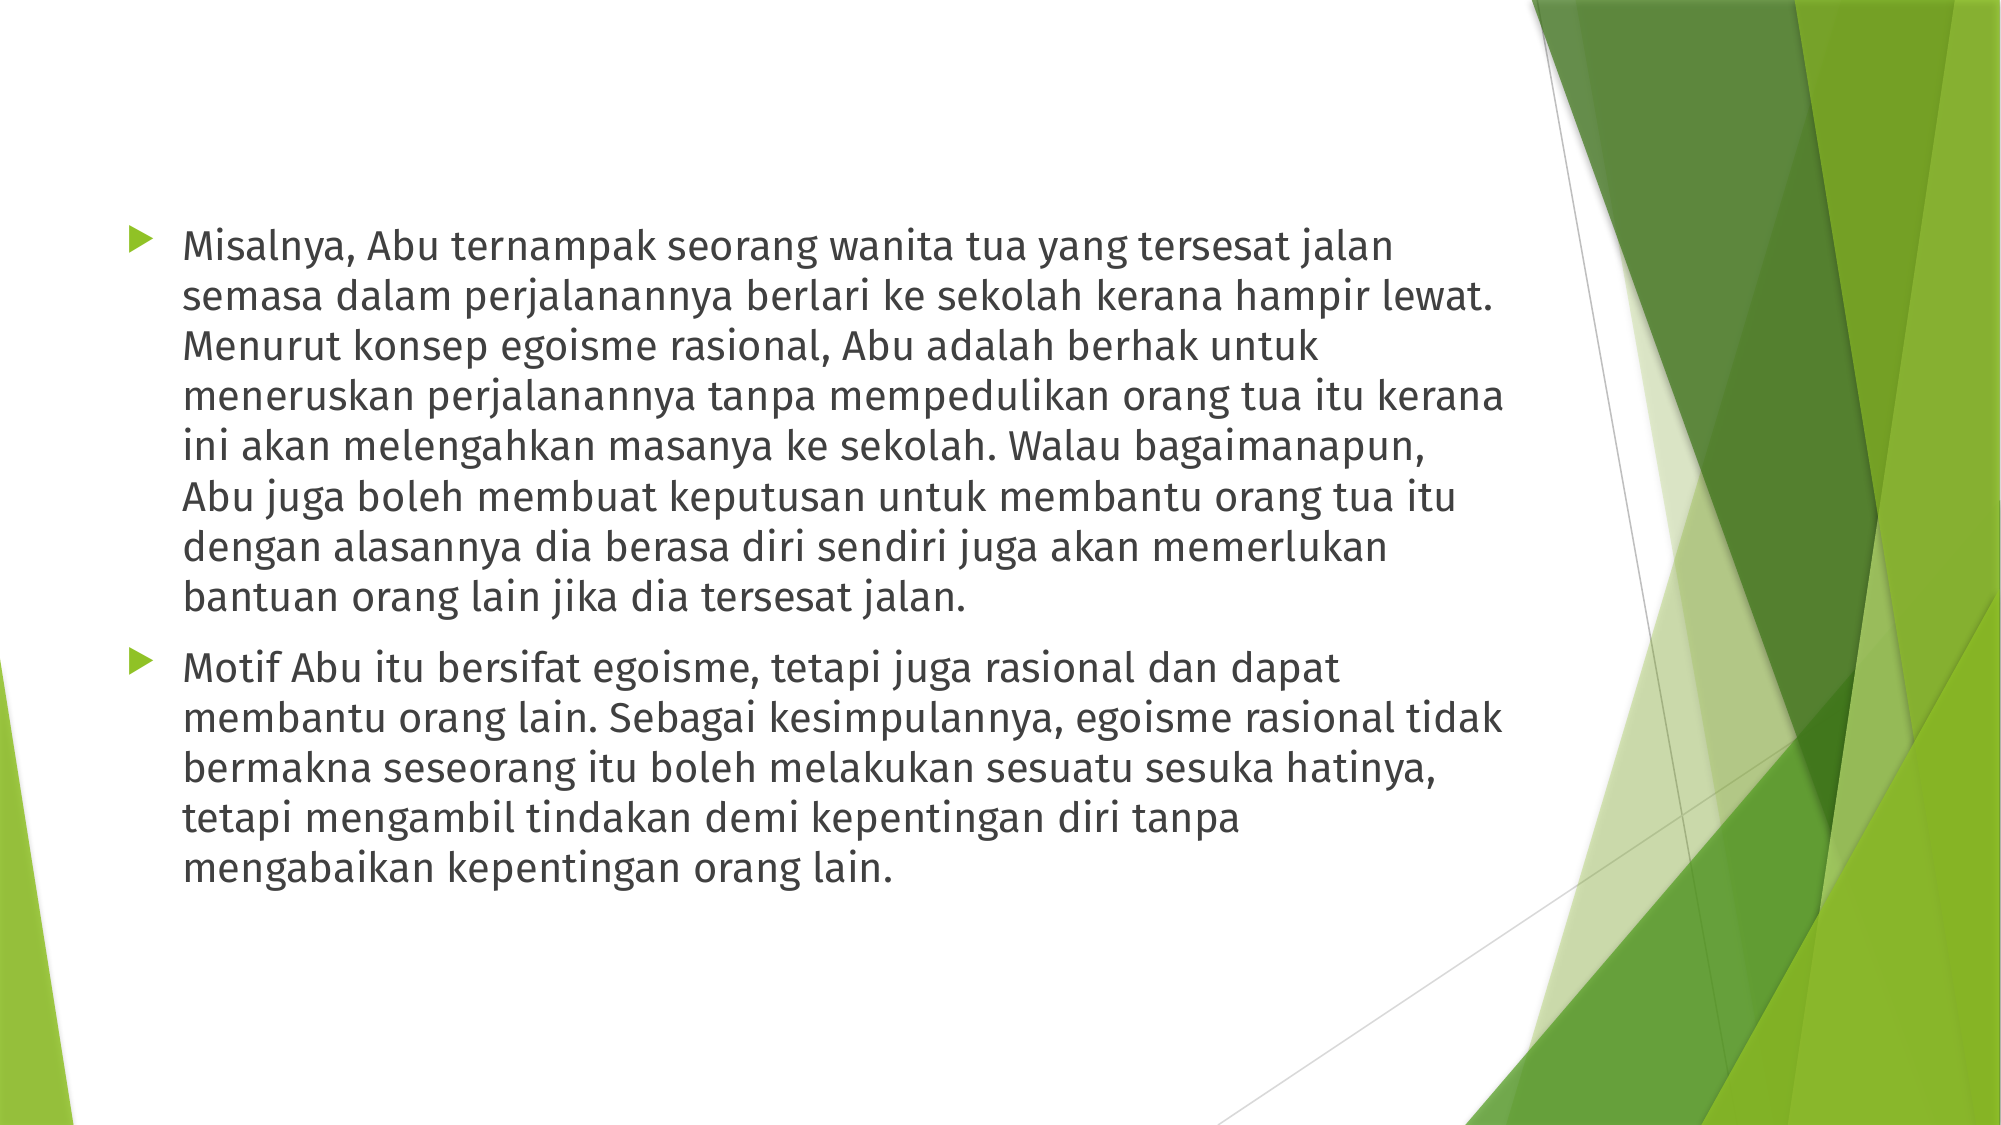

#
Misalnya, Abu ternampak seorang wanita tua yang tersesat jalan semasa dalam perjalanannya berlari ke sekolah kerana hampir lewat. Menurut konsep egoisme rasional, Abu adalah berhak untuk meneruskan perjalanannya tanpa mempedulikan orang tua itu kerana ini akan melengahkan masanya ke sekolah. Walau bagaimanapun, Abu juga boleh membuat keputusan untuk membantu orang tua itu dengan alasannya dia berasa diri sendiri juga akan memerlukan bantuan orang lain jika dia tersesat jalan.
Motif Abu itu bersifat egoisme, tetapi juga rasional dan dapat membantu orang lain. Sebagai kesimpulannya, egoisme rasional tidak bermakna seseorang itu boleh melakukan sesuatu sesuka hatinya, tetapi mengambil tindakan demi kepentingan diri tanpa mengabaikan kepentingan orang lain.